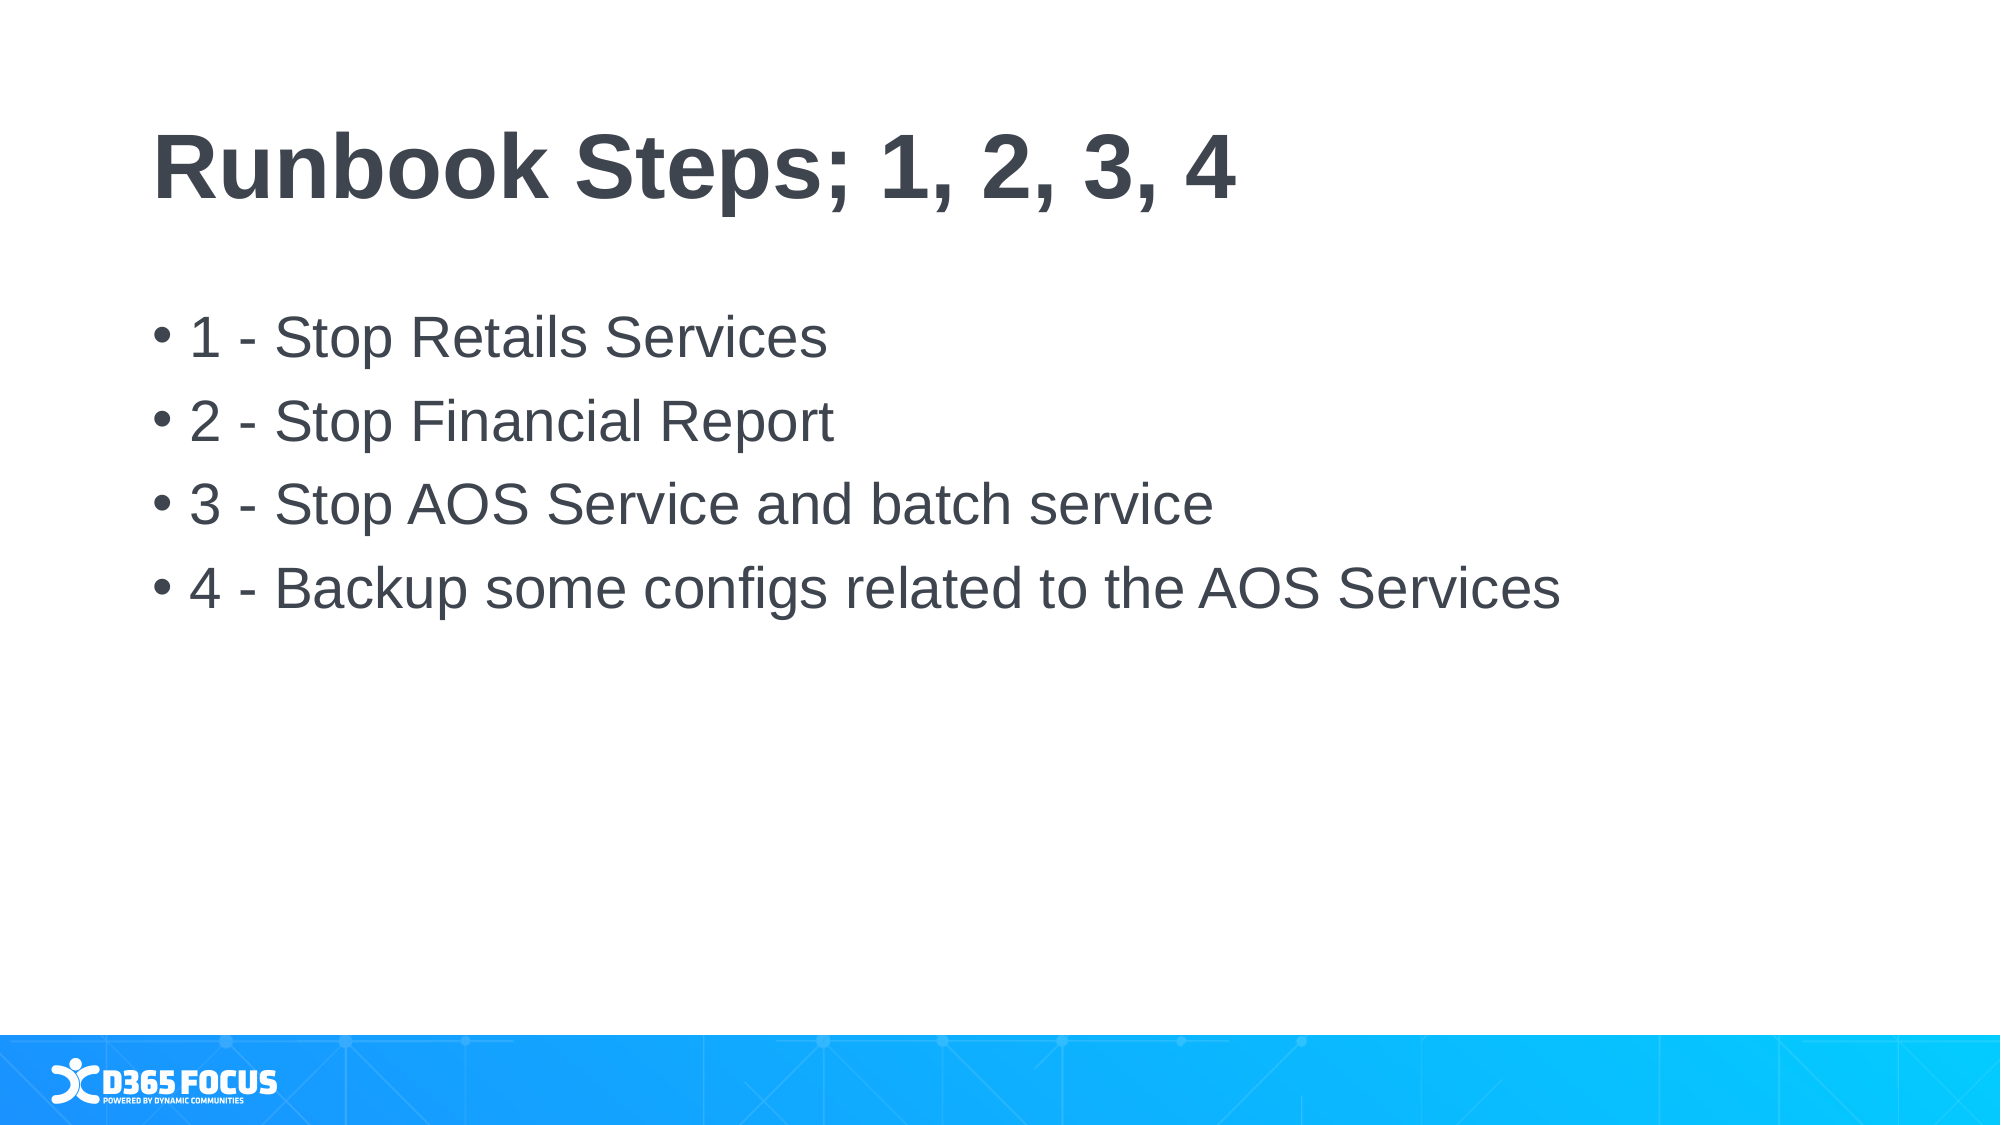

# Runbook Steps; 1, 2, 3, 4
1 - Stop Retails Services
2 - Stop Financial Report
3 - Stop AOS Service and batch service
4 - Backup some configs related to the AOS Services